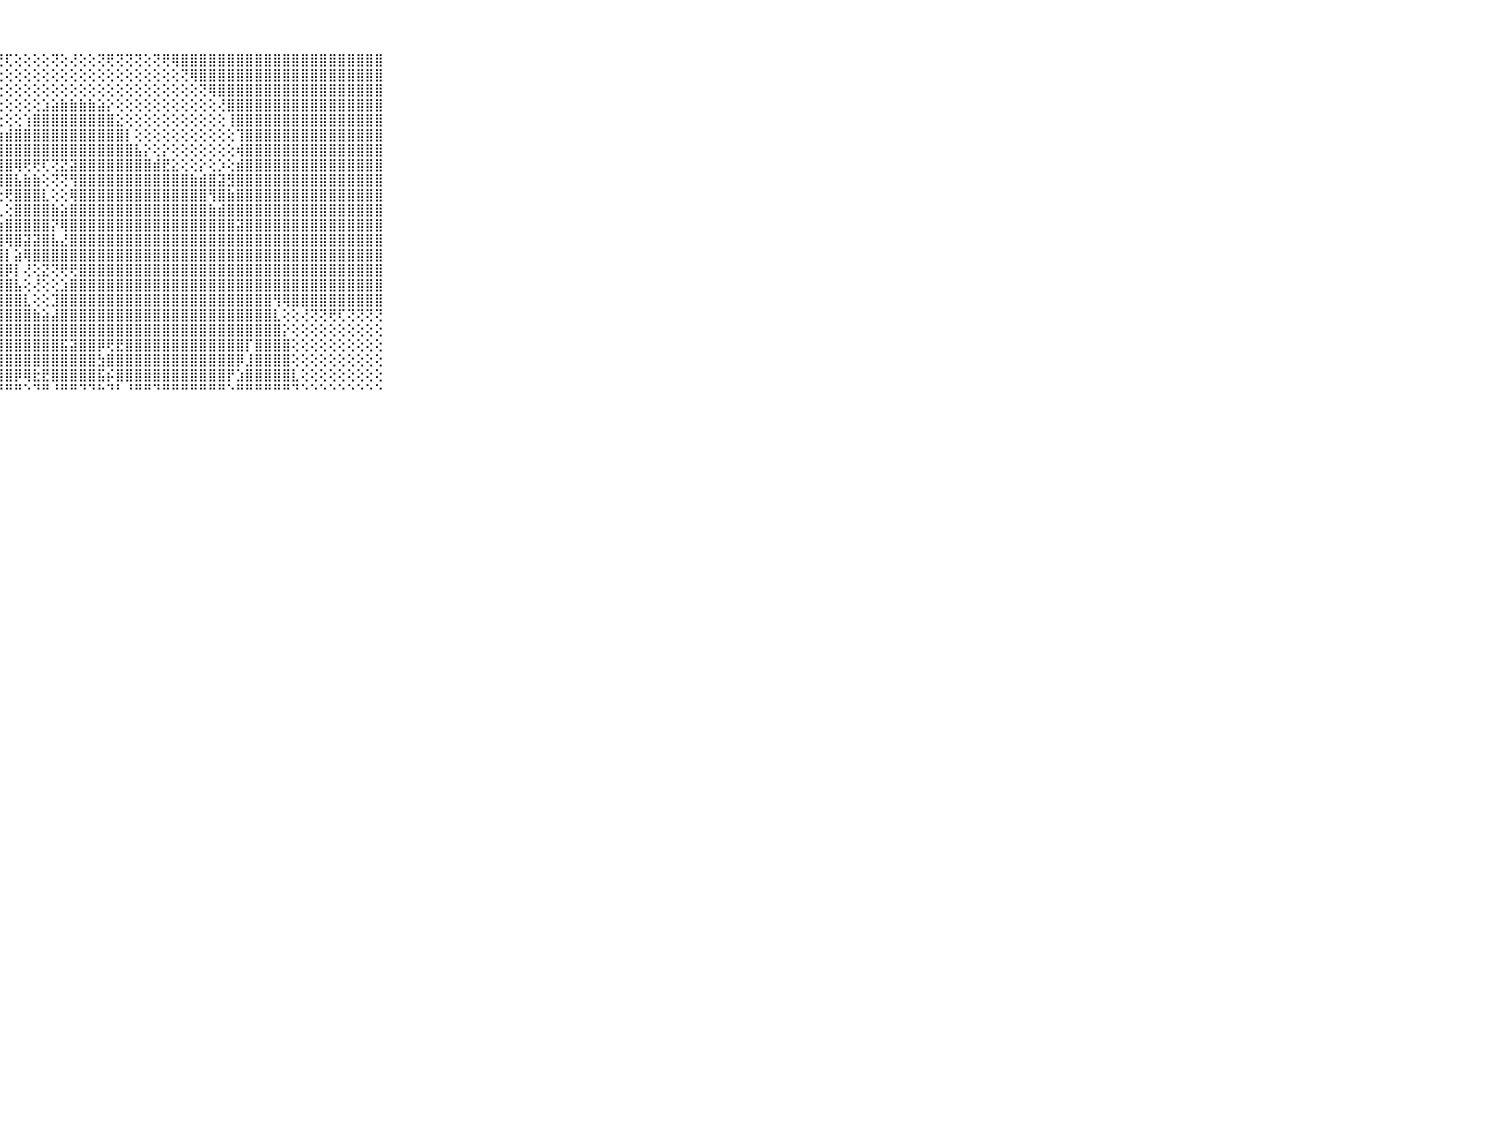

⠀⠀⠀⠀⠀⠀⠀⠀⠀⠀⠀⣿⣿⣿⣿⣿⣿⣿⣿⣿⣿⣿⣿⣿⣿⣿⡿⢟⢏⢕⢕⢕⢕⢝⢕⢜⢕⢕⢝⢟⢝⢝⢝⢕⢝⢟⢿⣿⣿⣿⣿⣿⣿⣿⣿⣿⣿⣿⣿⣿⣿⣿⣿⣿⣿⣿⣿⣿⣿⠀⠀⠀⠀⠀⠀⠀⠀⠀⠀⠀⠀
⠀⠀⠀⠀⠀⠀⠀⠀⠀⠀⠀⣿⣿⣿⣿⣿⣿⣿⣿⣿⣿⣿⣿⣿⢯⢕⢕⢕⢕⢕⢕⢕⢕⢕⢕⢕⢕⢕⢕⢕⢕⢕⢕⢕⢕⢕⢕⢝⢿⣿⣿⣿⣿⣿⣿⣿⣿⣿⣿⣿⣿⣿⣿⣿⣿⣿⣿⣿⣿⠀⠀⠀⠀⠀⠀⠀⠀⠀⠀⠀⠀
⠀⠀⠀⠀⠀⠀⠀⠀⠀⠀⠀⣿⣿⣿⣿⣿⣿⣿⣿⣿⣿⣿⣿⢏⢕⢕⢕⢕⢕⢕⢕⢕⢕⢕⢕⢕⢕⢕⢕⢕⢕⢕⢕⢕⢕⢕⢕⢕⢕⢝⢿⣿⣿⣿⣿⣿⣿⣿⣿⣿⣿⣿⣿⣿⣿⣿⣿⣿⣿⠀⠀⠀⠀⠀⠀⠀⠀⠀⠀⠀⠀
⠀⠀⠀⠀⠀⠀⠀⠀⠀⠀⠀⣿⣿⣿⣿⣿⣿⣿⣿⣿⣿⢟⣏⢕⢕⢇⢕⢕⢕⢕⢕⢕⣱⣵⣷⣷⣷⣷⣵⡕⢕⢕⢕⢕⢕⢕⢕⢕⢕⢕⢕⢜⣿⣿⣿⣿⣿⣿⣿⣿⣿⣿⣿⣿⣿⣿⣿⣿⣿⠀⠀⠀⠀⠀⠀⠀⠀⠀⠀⠀⠀
⠀⠀⠀⠀⠀⠀⠀⠀⠀⠀⠀⣿⣿⣿⣿⣿⣿⣿⣿⣿⣿⣕⢕⢕⢕⢕⢕⢕⢕⢕⢱⣿⣿⣿⣿⣿⣿⣿⣿⣿⣕⢕⢕⢕⢕⢕⢕⢕⢕⢕⢕⢕⢸⣿⣿⣿⣿⣿⣿⣿⣿⣿⣿⣿⣿⣿⣿⣿⣿⠀⠀⠀⠀⠀⠀⠀⠀⠀⠀⠀⠀
⠀⠀⠀⠀⠀⠀⠀⠀⠀⠀⠀⣿⣿⣿⣿⣿⣿⣿⣿⣿⣿⣿⣇⡕⢕⢕⣕⣵⣾⣿⣿⣿⣿⣿⣿⣿⣿⣿⣿⣿⣿⡇⢕⢕⢕⢕⢕⢕⢕⢕⢕⢕⢕⢹⣿⣿⣿⣿⣿⣿⣿⣿⣿⣿⣿⣿⣿⣿⣿⠀⠀⠀⠀⠀⠀⠀⠀⠀⠀⠀⠀
⠀⠀⠀⠀⠀⠀⠀⠀⠀⠀⠀⣿⣿⣿⣿⣿⣿⣿⣿⣿⣿⣿⣿⣿⣧⣾⣿⣿⣿⣿⣿⣿⣿⣿⣿⣿⣿⣿⣿⣿⣿⣿⣧⡕⢕⡕⢕⢕⢕⢕⢕⢕⢕⢾⣿⣿⣿⣿⣿⣿⣿⣿⣿⣿⣿⣿⣿⣿⣿⠀⠀⠀⠀⠀⠀⠀⠀⠀⠀⠀⠀
⠀⠀⠀⠀⠀⠀⠀⠀⠀⠀⠀⣿⣿⣿⣿⣿⣿⣿⣿⣿⣿⣿⣿⣿⣿⣿⣿⣿⣿⢿⢟⢟⢏⢝⣝⣽⣿⣿⣿⣿⣿⣿⣿⣿⣾⣟⣕⢕⢕⡕⢕⡱⢕⣾⣿⣿⣿⣿⣿⣿⣿⣿⣿⣿⣿⣿⣿⣿⣿⠀⠀⠀⠀⠀⠀⠀⠀⠀⠀⠀⠀
⠀⠀⠀⠀⠀⠀⠀⠀⠀⠀⠀⣿⣿⣿⣿⣿⣿⣿⣿⣿⣿⣿⣿⣿⣿⡿⢟⢿⣿⣧⣷⣷⢕⢝⢝⢻⣿⣿⣿⣿⣿⣿⣿⣿⣿⣿⣿⣿⣷⣾⣿⣽⣻⣿⣿⣿⣿⣿⣿⣿⣿⣿⣿⣿⣿⣿⣿⣿⣿⠀⠀⠀⠀⠀⠀⠀⠀⠀⠀⠀⠀
⠀⠀⠀⠀⠀⠀⠀⠀⠀⠀⠀⣿⣿⣿⣿⣿⣿⣿⣿⣿⣿⣿⣿⣿⣿⡇⡕⢕⢟⣿⣿⣿⣇⢕⢕⢿⣿⣿⣿⣿⣿⣿⣿⣿⣿⣿⣿⣿⣿⣿⢻⣿⣷⣿⣿⣿⣿⣿⣿⣿⣿⣿⣿⣿⣿⣿⣿⣿⣿⠀⠀⠀⠀⠀⠀⠀⠀⠀⠀⠀⠀
⠀⠀⠀⠀⠀⠀⠀⠀⠀⠀⠀⣿⣿⣿⣿⣿⣿⣿⣿⣿⣿⣿⣿⣿⣿⣿⢕⢇⢕⣿⣿⣿⣿⣷⣵⣿⣿⣿⣿⣿⣿⣿⣿⣿⣿⣿⣿⣿⣿⣿⣷⣾⣿⣿⣿⣿⣿⣿⣿⣿⣿⣿⣿⣿⣿⣿⣿⣿⣿⠀⠀⠀⠀⠀⠀⠀⠀⠀⠀⠀⠀
⠀⠀⠀⠀⠀⠀⠀⠀⠀⠀⠀⣿⣿⣿⣿⣿⣿⣿⣿⣿⣿⣿⣿⣿⣿⣿⣇⣵⣿⣿⣿⣿⣿⡝⢿⣿⣿⣿⣿⣿⣿⣿⣿⣿⣿⣿⣿⣿⣿⣿⣿⣿⣿⣽⣿⣿⣿⣿⣿⣿⣿⣿⣿⣿⣿⣿⣿⣿⣿⠀⠀⠀⠀⠀⠀⠀⠀⠀⠀⠀⠀
⠀⠀⠀⠀⠀⠀⠀⠀⠀⠀⠀⣿⣿⣿⣿⣿⣿⣿⣿⣿⣿⣿⣿⣿⣿⣿⣿⣿⢿⣿⣽⣽⣿⣧⣜⣿⣿⣿⣿⣿⣿⣿⣿⣿⣿⣿⣿⣿⣿⣿⣿⣿⣿⣿⣿⣿⣿⣿⣿⣿⣿⣿⣿⣿⣿⣿⣿⣿⣿⠀⠀⠀⠀⠀⠀⠀⠀⠀⠀⠀⠀
⠀⠀⠀⠀⠀⠀⠀⠀⠀⠀⠀⣿⣿⣿⣿⣿⣿⣿⣿⣿⣿⣿⣿⣿⣿⣿⣿⣿⡇⣵⢿⣿⣿⣿⣿⣿⣿⣿⣿⣿⣿⣿⣿⣿⣿⣿⣿⣿⣿⣿⣿⣿⣿⣿⣿⣿⣿⣿⣿⣿⣿⣿⣿⣿⣿⣿⣿⣿⣿⠀⠀⠀⠀⠀⠀⠀⠀⠀⠀⠀⠀
⠀⠀⠀⠀⠀⠀⠀⠀⠀⠀⠀⣿⣿⣿⣿⣿⣿⣿⣿⣿⣿⣿⣿⣿⣿⣿⣿⣿⡿⡇⢜⢕⣝⢝⢟⢟⣿⣿⣿⣿⣿⣿⣿⣿⣿⣿⣿⣿⣿⣿⣿⣿⣿⣿⣿⣿⣿⣿⣿⣿⣿⣿⣿⣿⣿⣿⣿⣿⣿⠀⠀⠀⠀⠀⠀⠀⠀⠀⠀⠀⠀
⠀⠀⠀⠀⠀⠀⠀⠀⠀⠀⠀⣿⣿⣿⣿⣿⣿⣿⣿⣿⣿⣿⣿⣿⣿⣿⣿⣿⣿⣧⢕⢜⢕⢕⣱⣿⣿⣿⣿⣿⣿⣿⣿⣿⣿⣿⣿⣿⣿⣿⣿⣿⣿⣿⣿⣿⣿⣿⣿⣿⣿⣿⣿⣿⣿⣿⣿⣿⣿⠀⠀⠀⠀⠀⠀⠀⠀⠀⠀⠀⠀
⠀⠀⠀⠀⠀⠀⠀⠀⠀⠀⠀⣿⣿⣿⣿⣿⣿⣿⣿⣿⣿⣿⣿⣿⣿⣿⣿⣿⣿⣿⣇⢕⢕⣹⣿⣿⣿⣿⣿⣿⣿⣿⣿⣿⣿⣿⣿⣿⣿⣿⣿⣿⣿⣿⣿⣿⣿⢻⢿⣿⣿⣿⣿⣿⣿⣿⣿⣿⣿⠀⠀⠀⠀⠀⠀⠀⠀⠀⠀⠀⠀
⠀⠀⠀⠀⠀⠀⠀⠀⠀⠀⠀⣿⣿⣿⣿⣿⣿⣿⣿⣿⣿⣿⣿⣿⣿⣿⣿⣿⣿⣿⣿⣷⣵⣼⣿⣿⣿⣿⣿⣿⣿⣿⣿⣿⣿⣿⣿⣿⣿⣿⣿⣿⣿⣿⣿⣿⣿⣇⢕⢕⢜⢝⢝⢟⢏⢝⢝⢝⢝⠀⠀⠀⠀⠀⠀⠀⠀⠀⠀⠀⠀
⠀⠀⠀⠀⠀⠀⠀⠀⠀⠀⠀⣿⣿⣿⣿⣿⣿⣿⣿⣿⣿⣿⣿⣿⣿⣿⣿⣿⣿⣿⣿⣿⣿⣿⣿⣿⣿⣿⣿⣿⣿⣿⣿⣿⣿⣿⣿⣿⣿⣿⣿⣿⣿⣿⣿⣿⣿⣿⡕⢕⢕⢕⢕⢕⢕⢕⢕⢕⢕⠀⠀⠀⠀⠀⠀⠀⠀⠀⠀⠀⠀
⠀⠀⠀⠀⠀⠀⠀⠀⠀⠀⠀⣿⣿⣿⣿⣿⣿⣿⣿⣿⣿⣿⣿⣿⣿⣿⣿⣿⣿⣿⣿⣿⣿⣿⣯⣽⣿⣿⡿⢟⣟⣿⣿⣿⣿⣿⣿⣿⣿⣿⣿⣿⣿⣿⡏⣿⣿⣿⣿⢕⢕⢕⢕⢕⢕⢕⢕⢕⢕⠀⠀⠀⠀⠀⠀⠀⠀⠀⠀⠀⠀
⠀⠀⠀⠀⠀⠀⠀⠀⠀⠀⠀⣿⣿⣿⣿⣿⣿⣿⣿⣿⣿⣿⣿⣿⣿⣿⣿⣿⣿⣿⣿⣿⣿⣿⣿⣿⣿⣿⣳⣿⣿⣿⣿⣿⣿⣿⣿⣿⣿⣿⣿⣿⣿⡿⣸⣿⣿⣿⣿⢕⢕⢕⢕⢕⢕⢕⢕⢕⢕⠀⠀⠀⠀⠀⠀⠀⠀⠀⠀⠀⠀
⠀⠀⠀⠀⠀⠀⠀⠀⠀⠀⠀⣿⣿⣿⣿⣿⣿⣿⣿⣿⣿⣿⣿⣿⣿⣿⣿⣿⣿⡿⢿⣗⣟⣿⣿⣿⣿⣿⣯⡮⣿⣿⣿⣿⣿⣿⣿⣿⣿⣿⣿⣿⡟⣱⣿⣿⣿⣿⣿⣇⢕⢕⢕⢕⢕⢕⢕⢕⢕⠀⠀⠀⠀⠀⠀⠀⠀⠀⠀⠀⠀
⠀⠀⠀⠀⠀⠀⠀⠀⠀⠀⠀⠛⠛⠛⠛⠛⠛⠛⠛⠛⠛⠛⠛⠛⠛⠛⠛⠛⠛⠛⠑⠙⠛⠘⠛⠛⠙⠙⠓⠙⠃⠘⠛⠛⠙⠛⠛⠛⠛⠛⠛⠛⠑⠛⠛⠛⠛⠛⠛⠙⠑⠑⠑⠑⠑⠑⠑⠑⠑⠀⠀⠀⠀⠀⠀⠀⠀⠀⠀⠀⠀